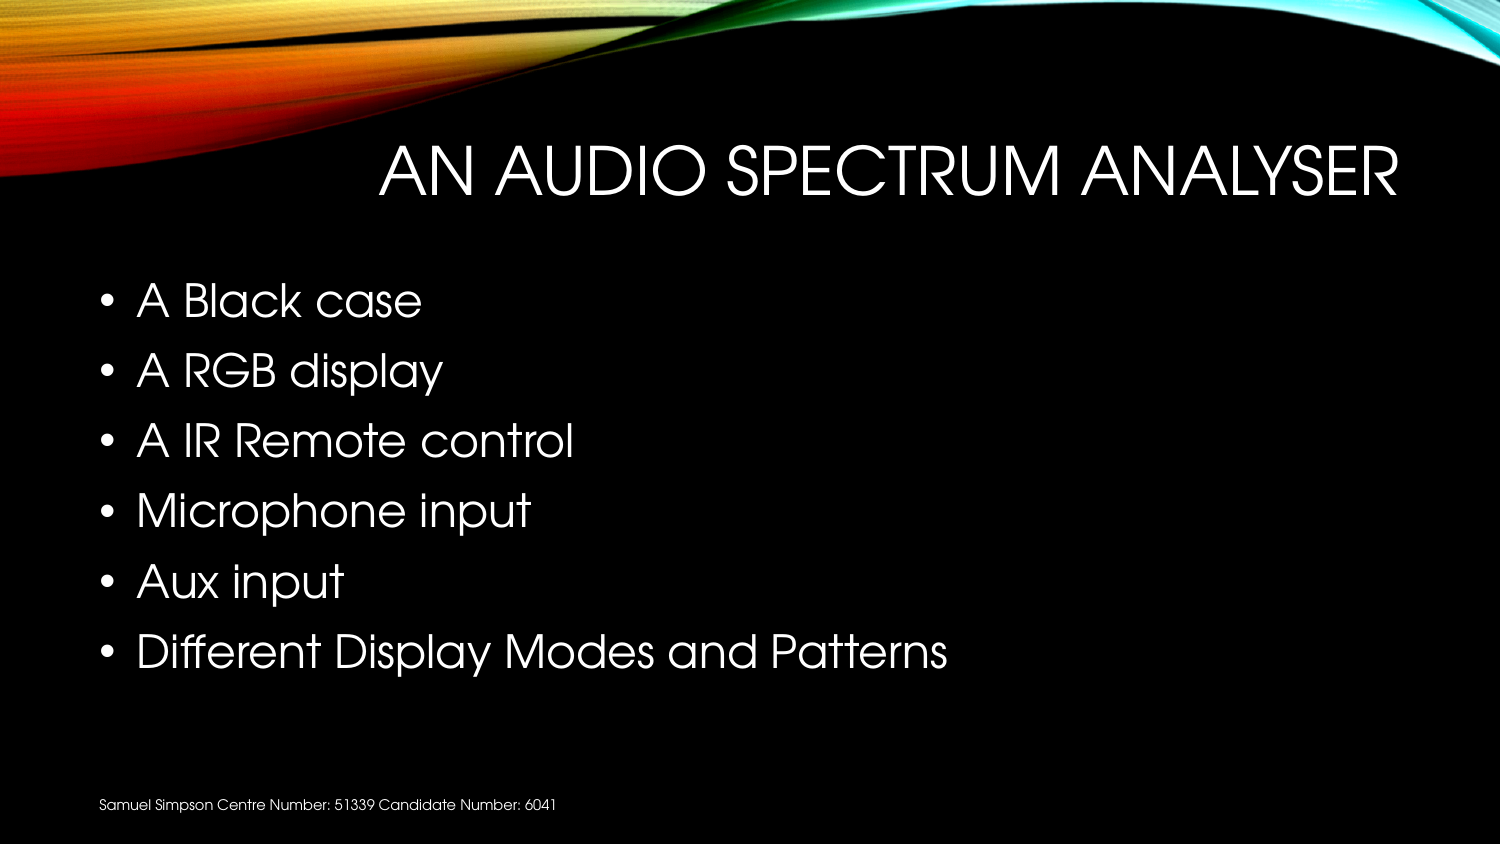

# An Audio Spectrum Analyser
A Black case
A RGB display
A IR Remote control
Microphone input
Aux input
Different Display Modes and Patterns
Samuel Simpson Centre Number: 51339 Candidate Number: 6041